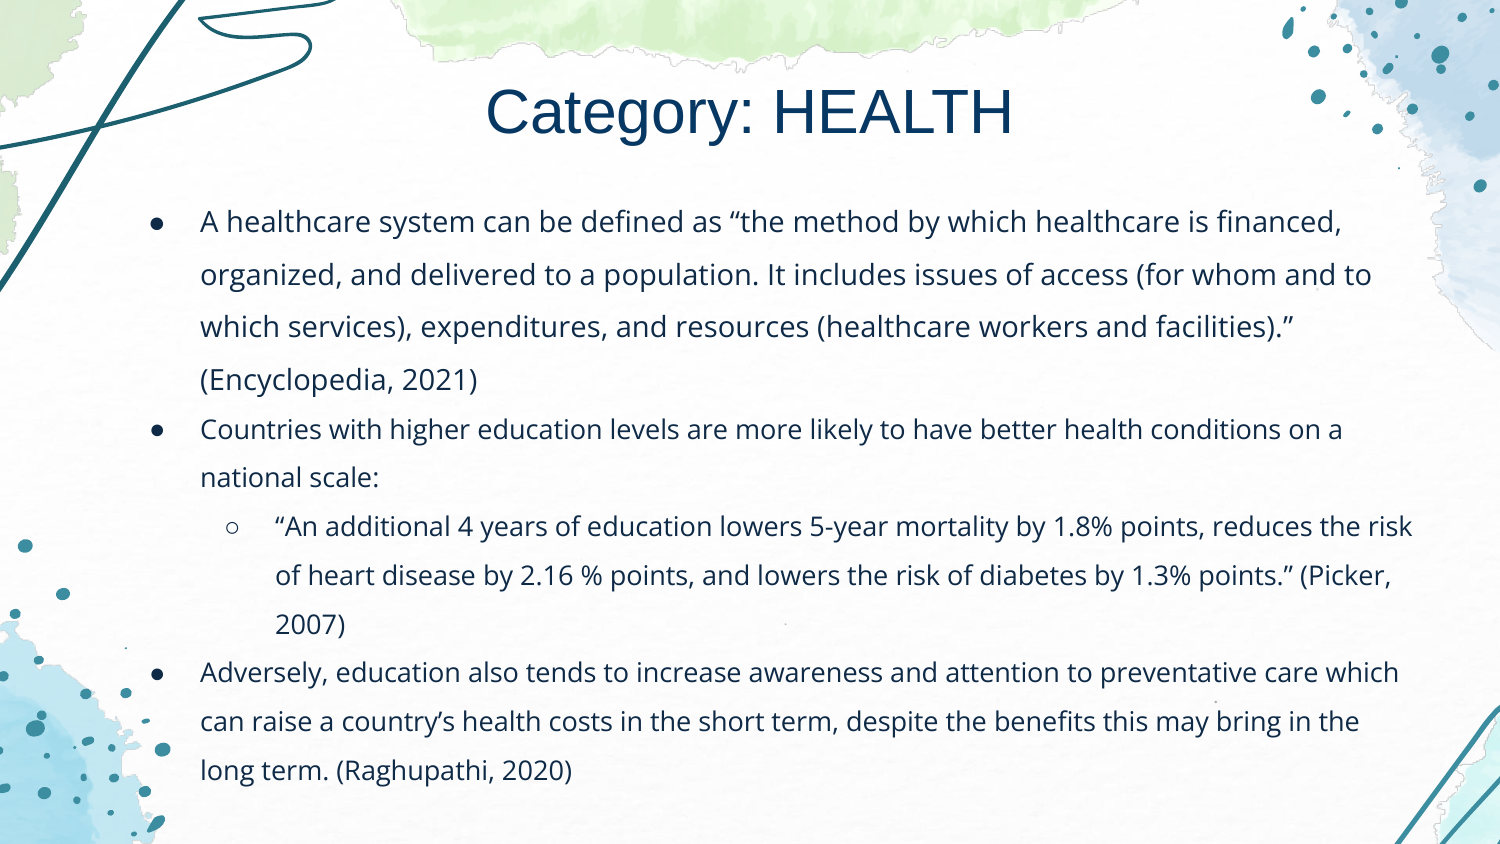

# Category: HEALTH
A healthcare system can be defined as “the method by which healthcare is financed, organized, and delivered to a population. It includes issues of access (for whom and to which services), expenditures, and resources (healthcare workers and facilities).” (Encyclopedia, 2021)
Countries with higher education levels are more likely to have better health conditions on a national scale:
“An additional 4 years of education lowers 5-year mortality by 1.8% points, reduces the risk of heart disease by 2.16 % points, and lowers the risk of diabetes by 1.3% points.” (Picker, 2007)
Adversely, education also tends to increase awareness and attention to preventative care which can raise a country’s health costs in the short term, despite the benefits this may bring in the long term. (Raghupathi, 2020)